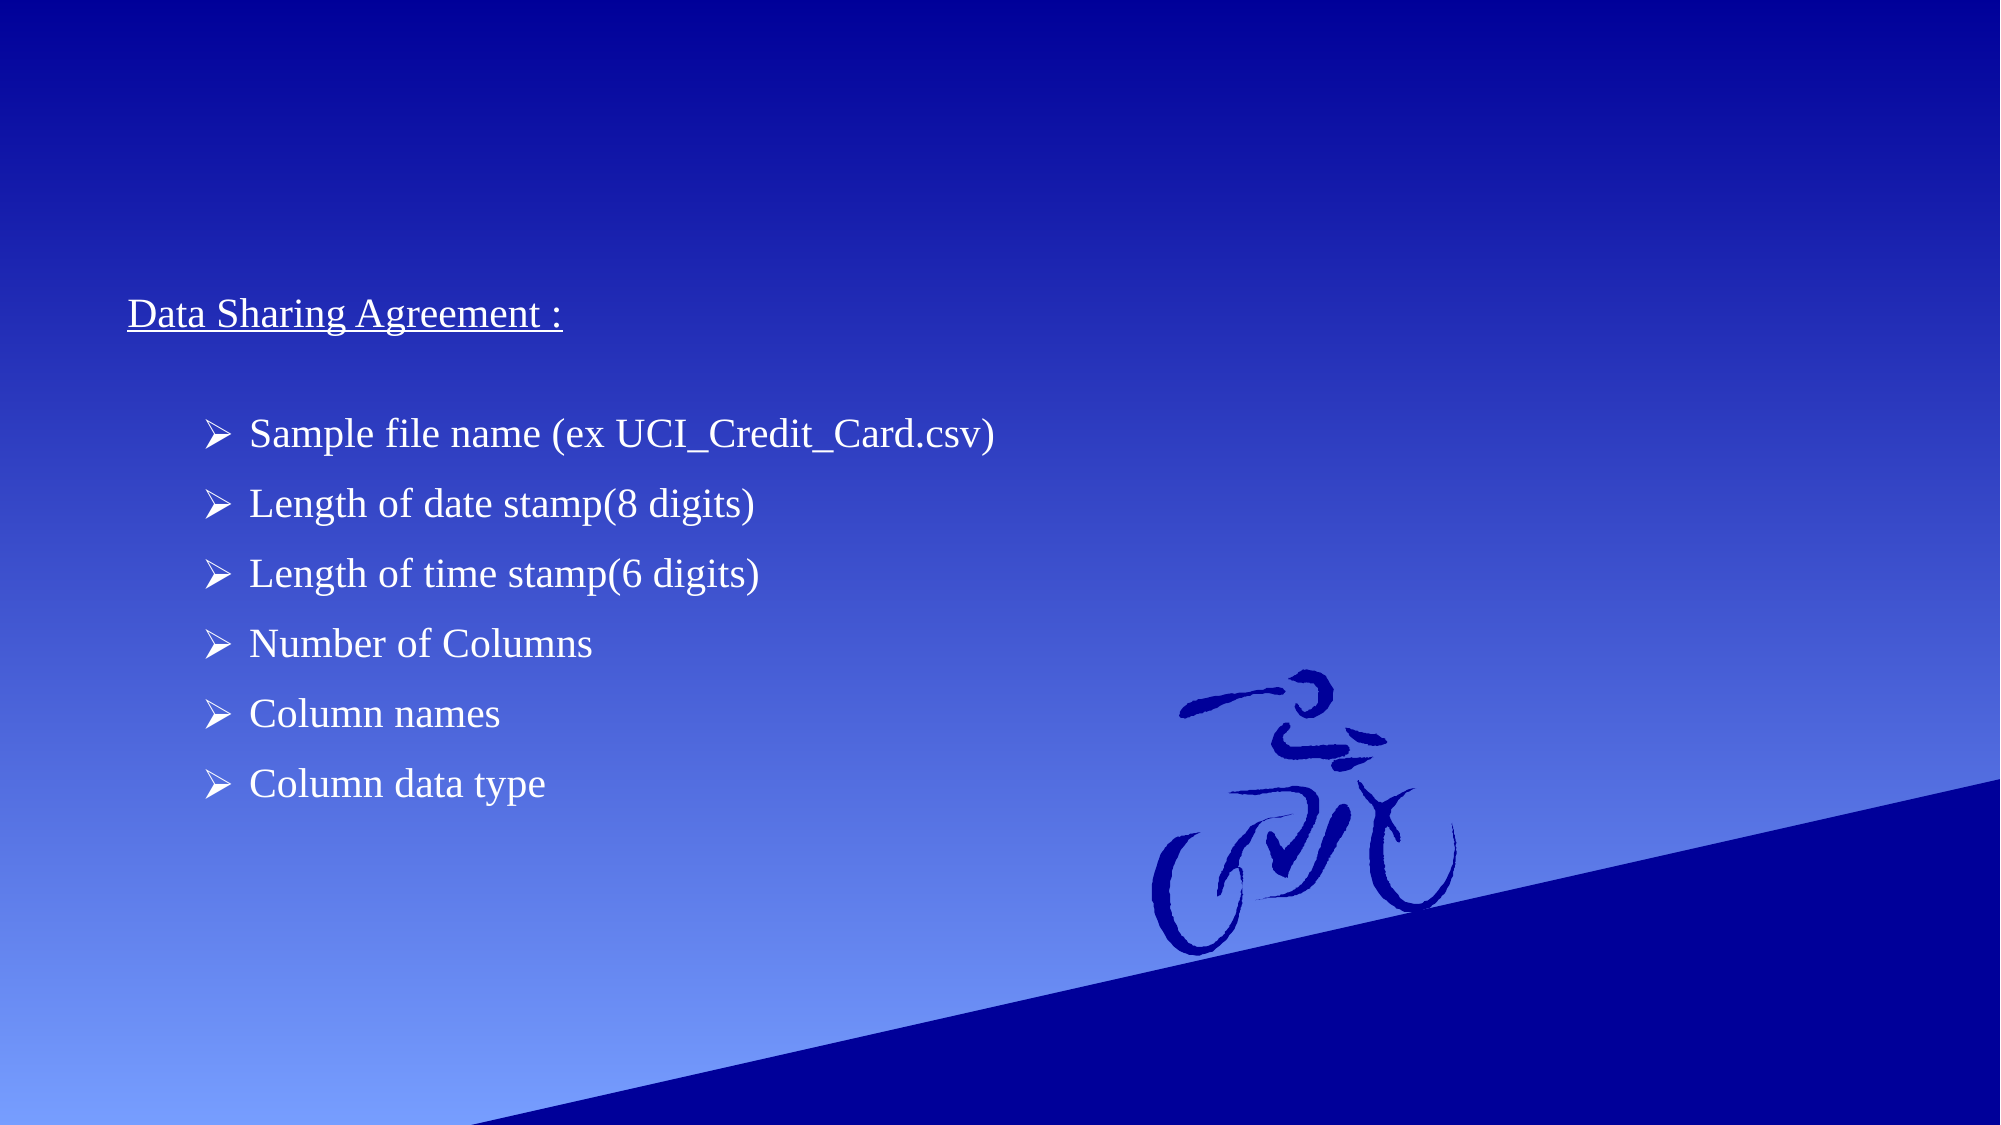

Data Sharing Agreement :

Sample file name (ex UCI_Credit_Card.csv)
Length of date stamp(8 digits)
Length of time stamp(6 digits)
Number of Columns
Column names
Column data type